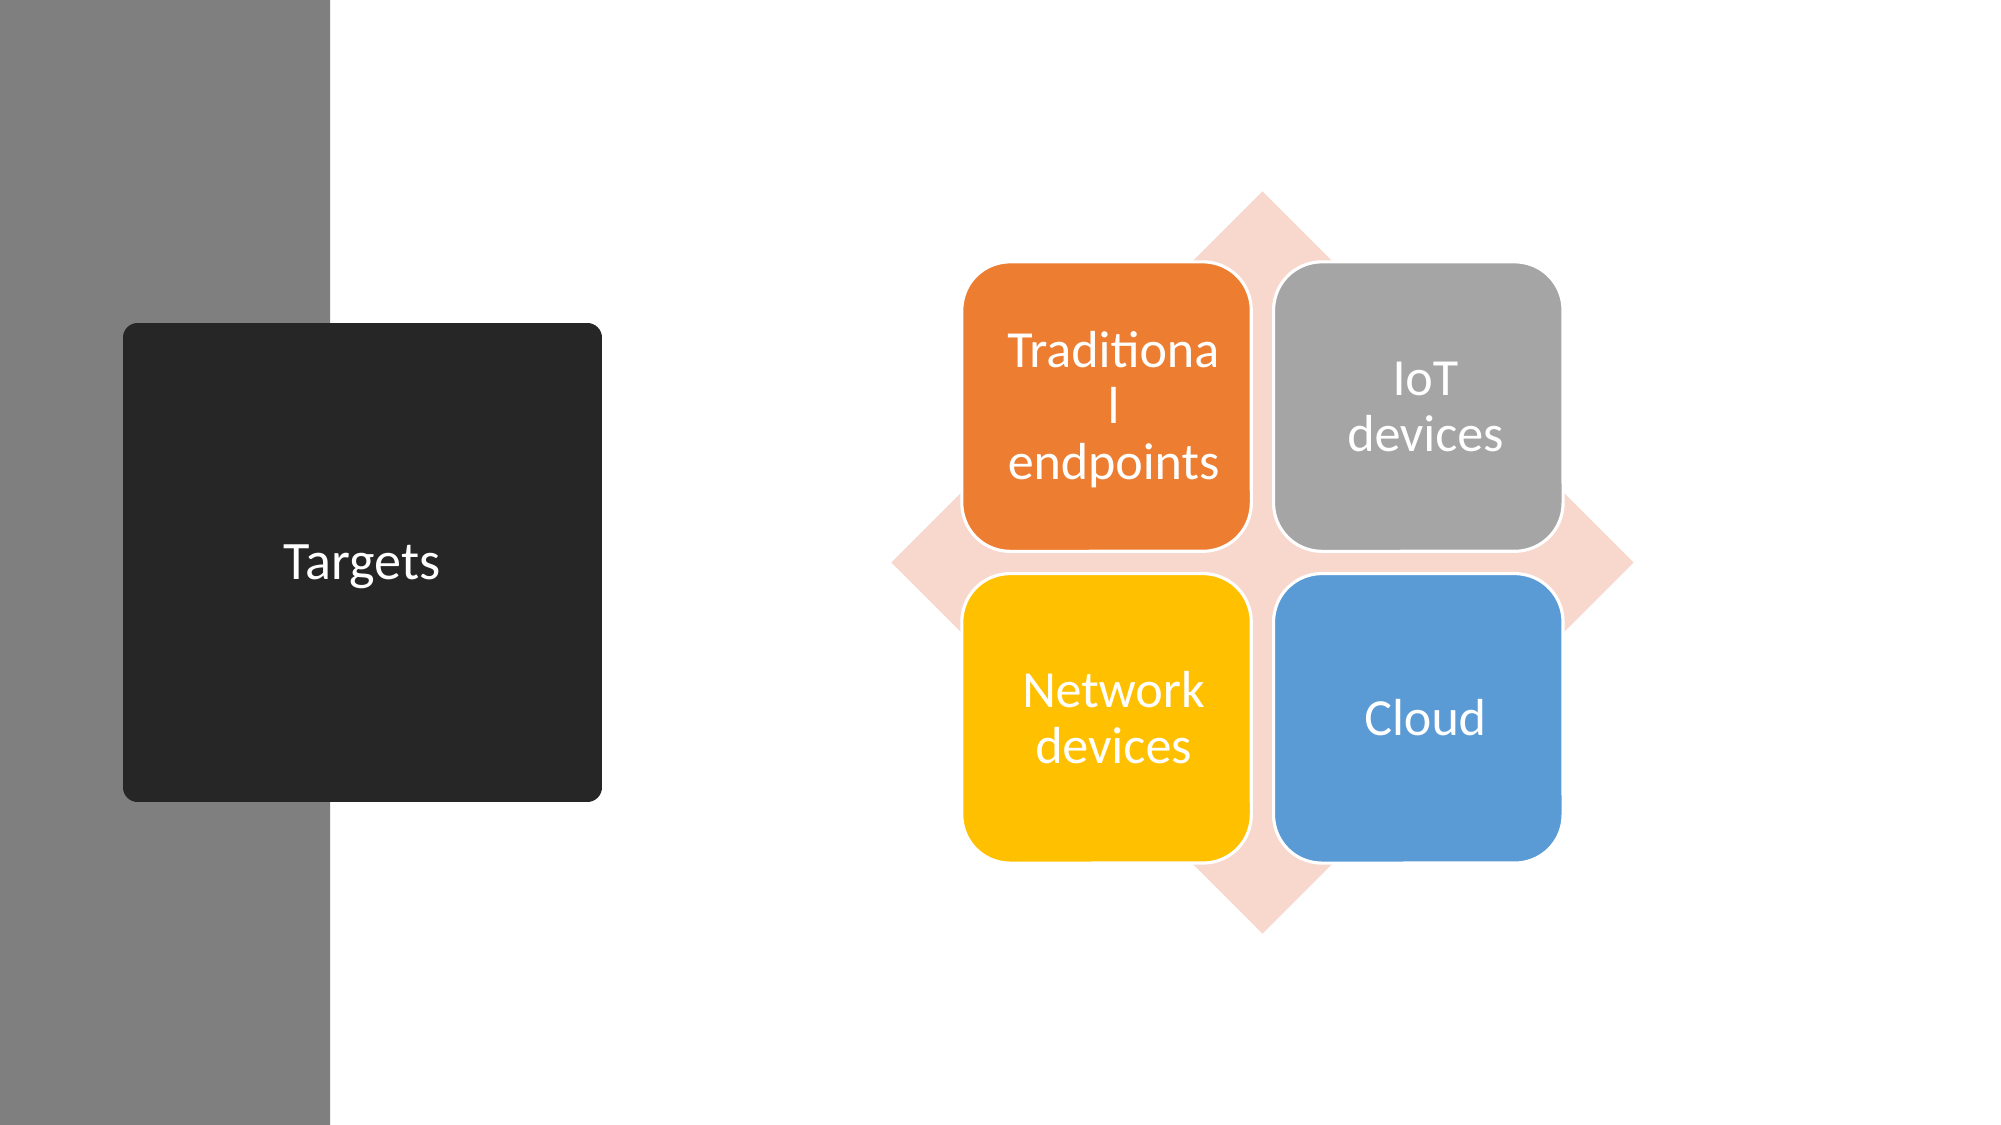

Traditional endpoints
IoT devices
Network devices
Cloud
# Targets